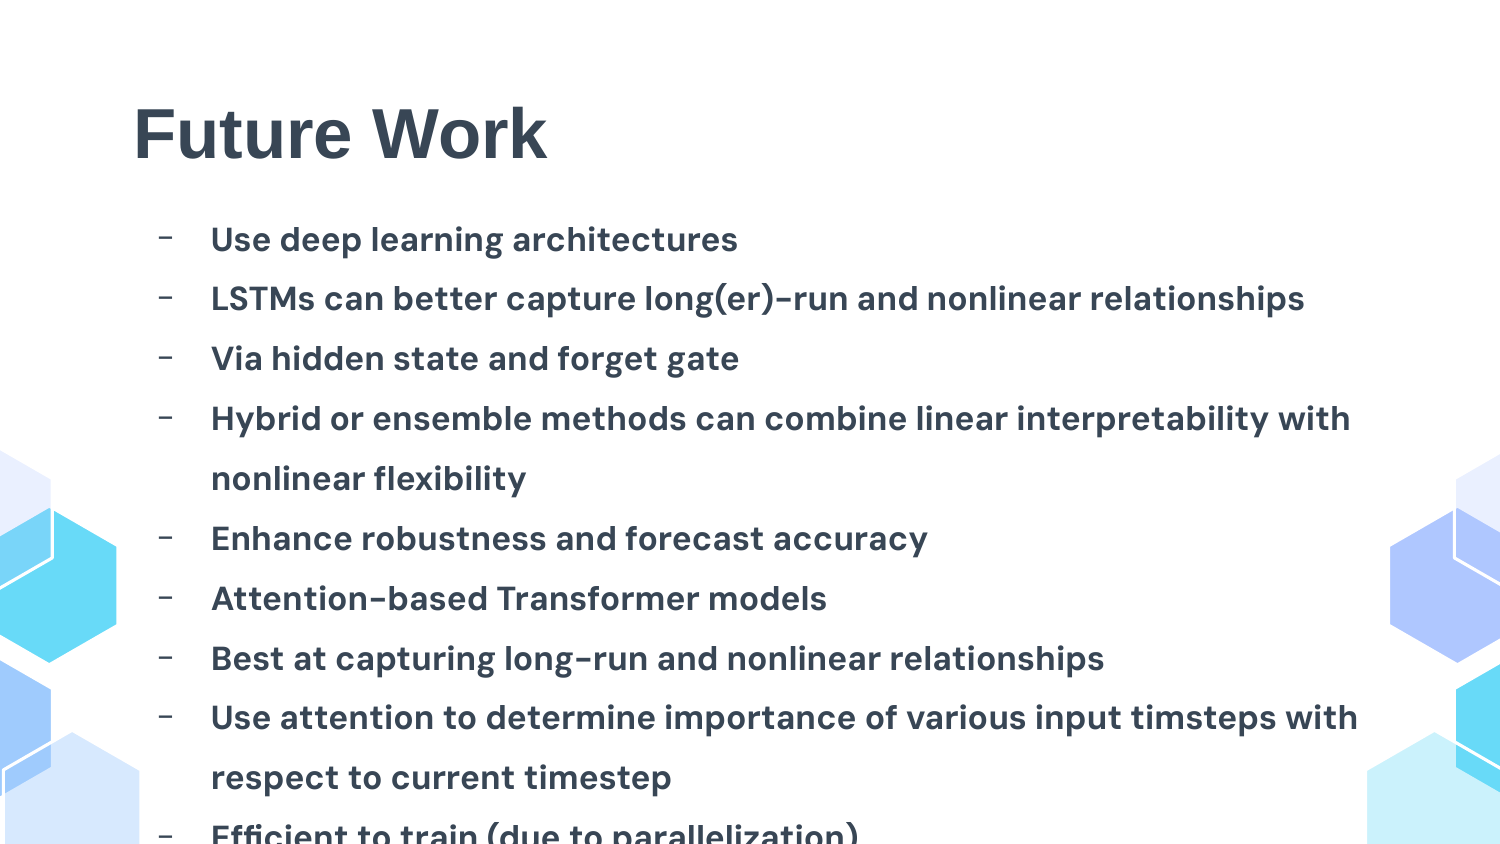

# Future Work
Use deep learning architectures
LSTMs can better capture long(er)-run and nonlinear relationships
Via hidden state and forget gate
Hybrid or ensemble methods can combine linear interpretability with nonlinear flexibility
Enhance robustness and forecast accuracy
Attention-based Transformer models
Best at capturing long-run and nonlinear relationships
Use attention to determine importance of various input timsteps with respect to current timestep
Efficient to train (due to parallelization)